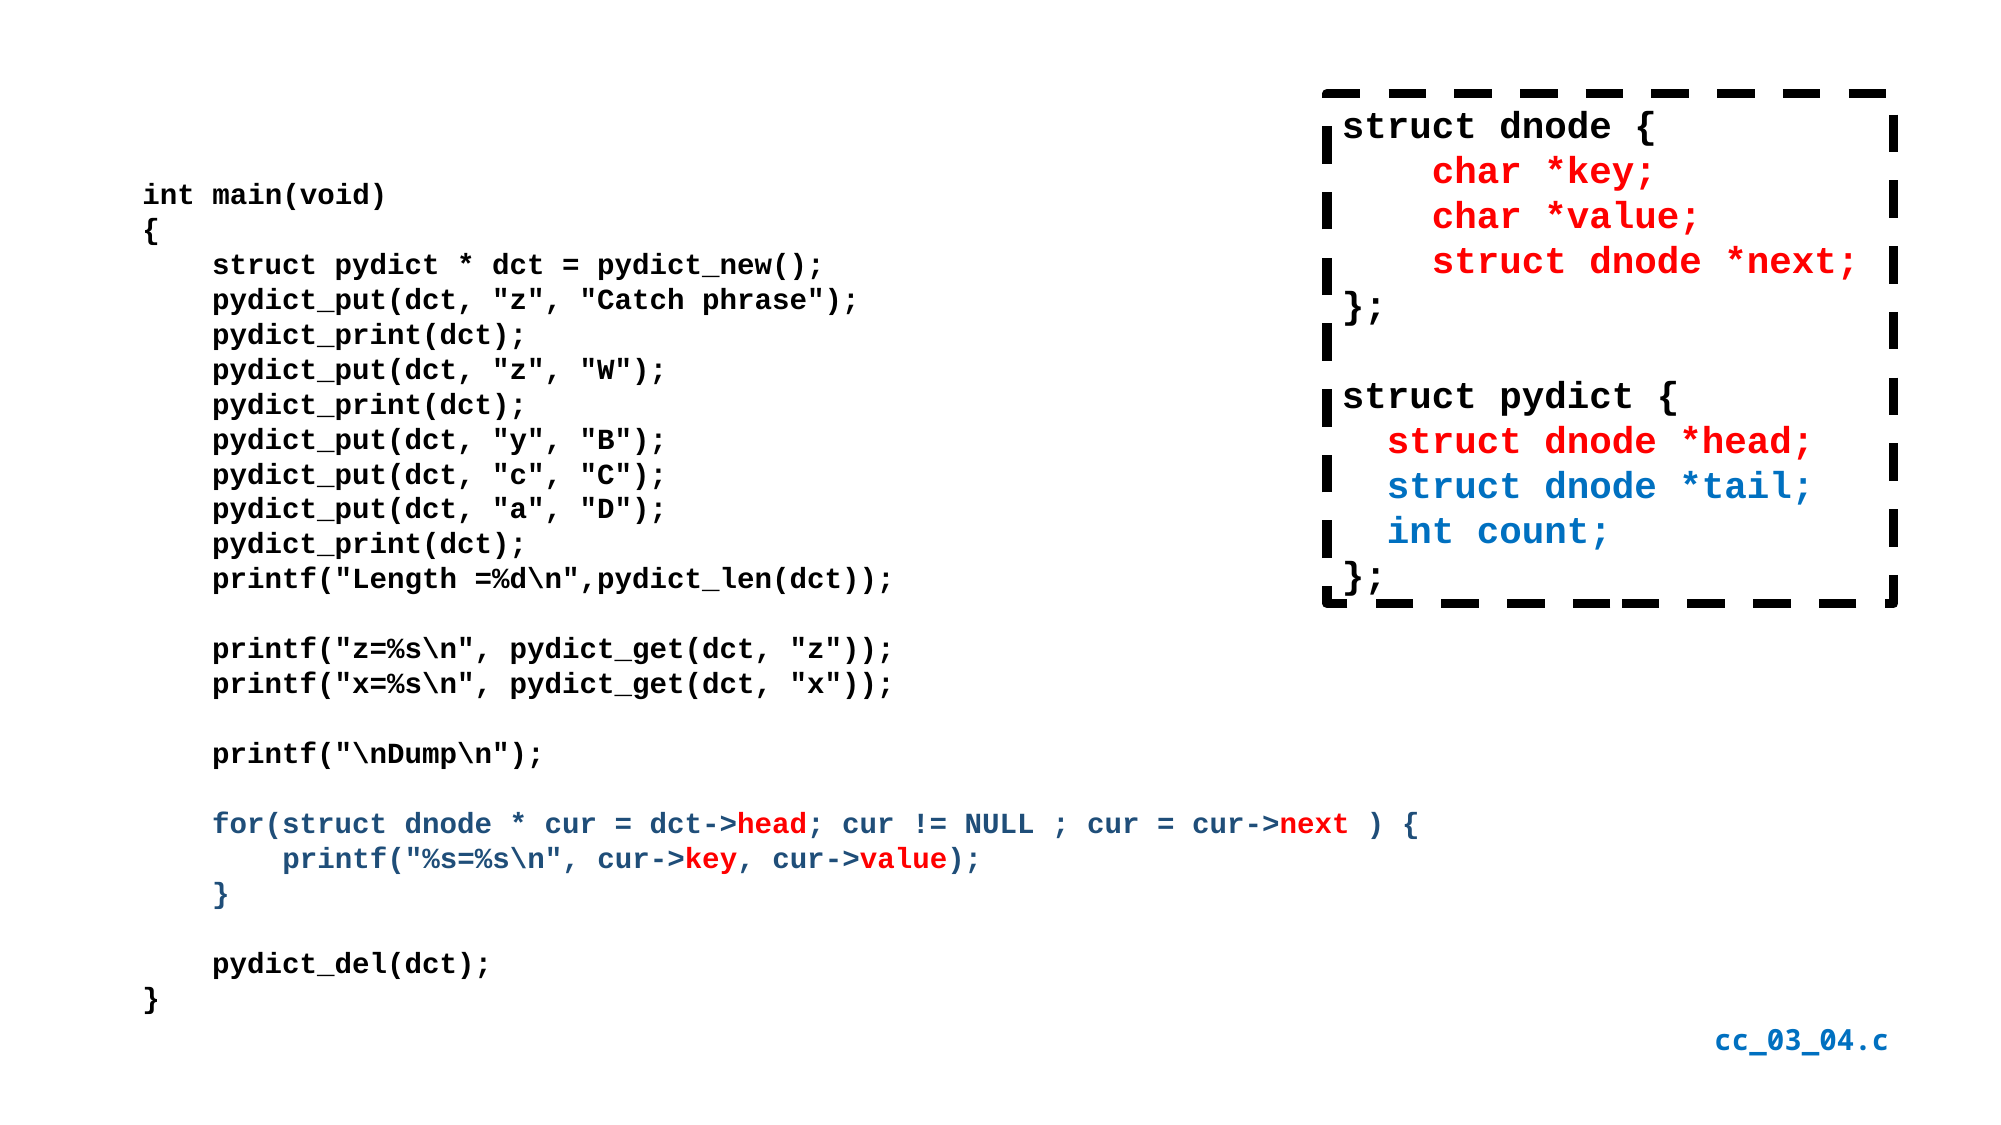

struct dnode {
    char *key;
    char *value;
    struct dnode *next;
};

struct pydict {
  struct dnode *head;
  struct dnode *tail;
  int count;
};
int main(void)
{
    struct pydict * dct = pydict_new();
    pydict_put(dct, "z", "Catch phrase");
    pydict_print(dct);
    pydict_put(dct, "z", "W");
    pydict_print(dct);
    pydict_put(dct, "y", "B");
    pydict_put(dct, "c", "C");
    pydict_put(dct, "a", "D");
    pydict_print(dct);
    printf("Length =%d\n",pydict_len(dct));

    printf("z=%s\n", pydict_get(dct, "z"));
    printf("x=%s\n", pydict_get(dct, "x"));

    printf("\nDump\n");

    for(struct dnode * cur = dct->head; cur != NULL ; cur = cur->next ) {
        printf("%s=%s\n", cur->key, cur->value);
    }

    pydict_del(dct);
}
cc_03_04.c